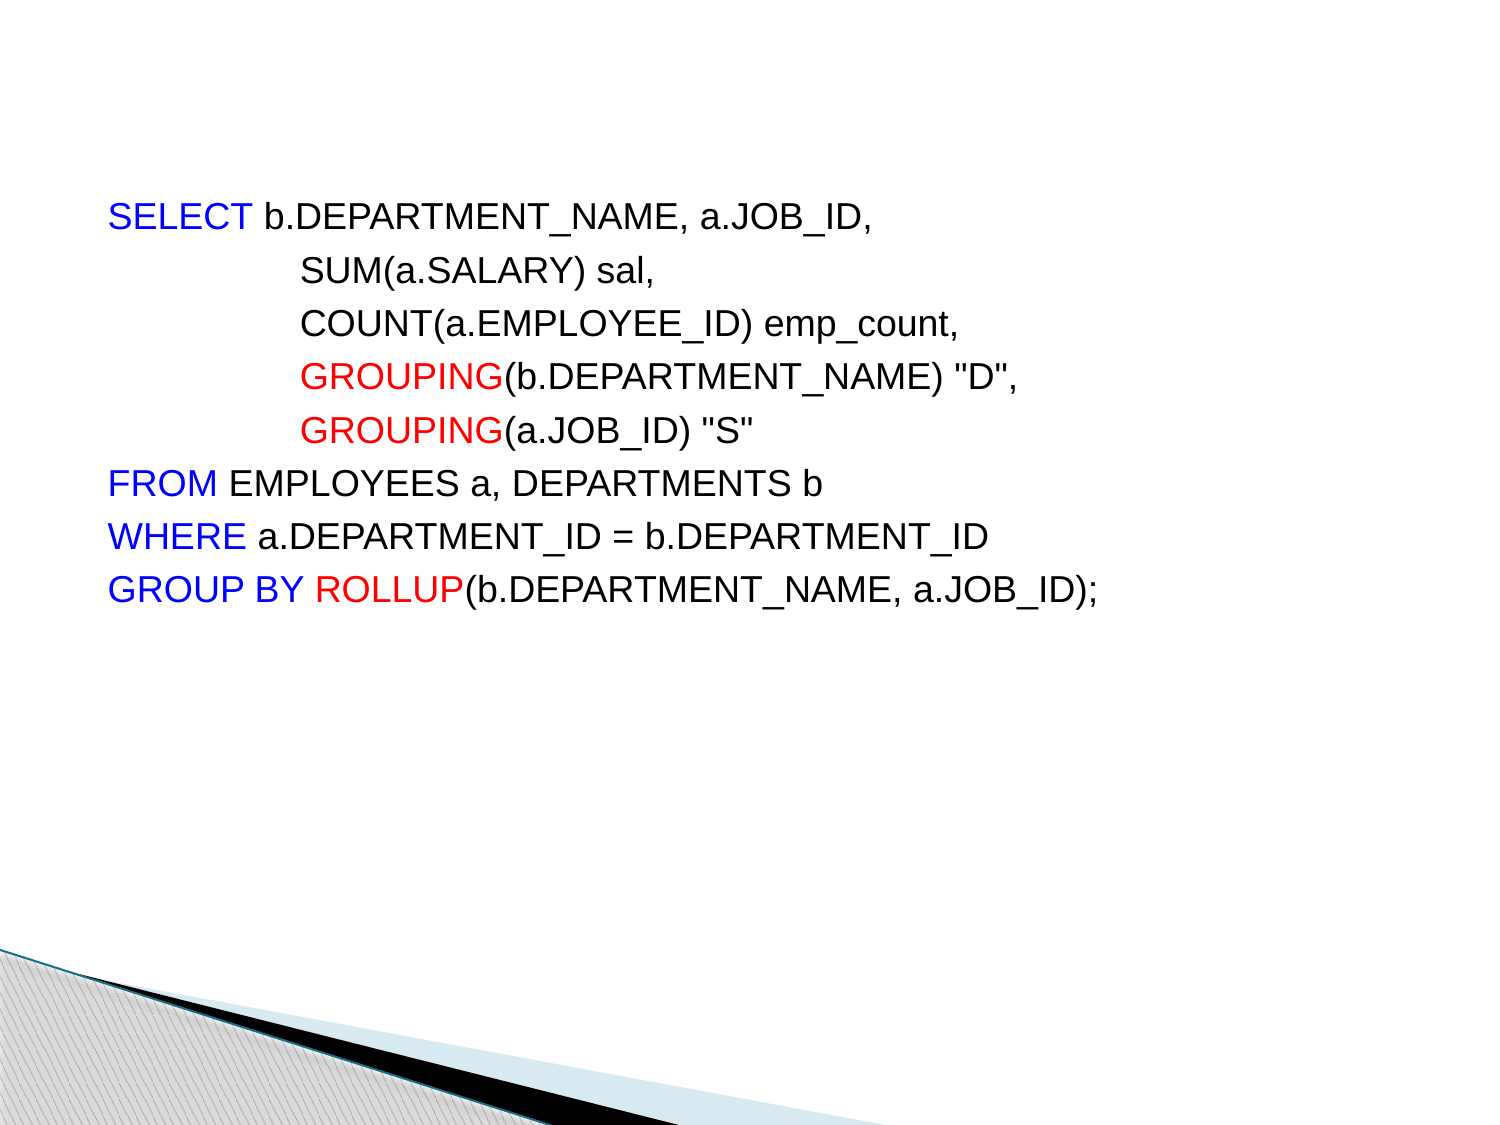

SELECT b.DEPARTMENT_NAME, a.JOB_ID,
		SUM(a.SALARY) sal,
		COUNT(a.EMPLOYEE_ID) emp_count,
  		GROUPING(b.DEPARTMENT_NAME) "D",
		GROUPING(a.JOB_ID) "S"
FROM EMPLOYEES a, DEPARTMENTS b
WHERE a.DEPARTMENT_ID = b.DEPARTMENT_ID
GROUP BY ROLLUP(b.DEPARTMENT_NAME, a.JOB_ID);